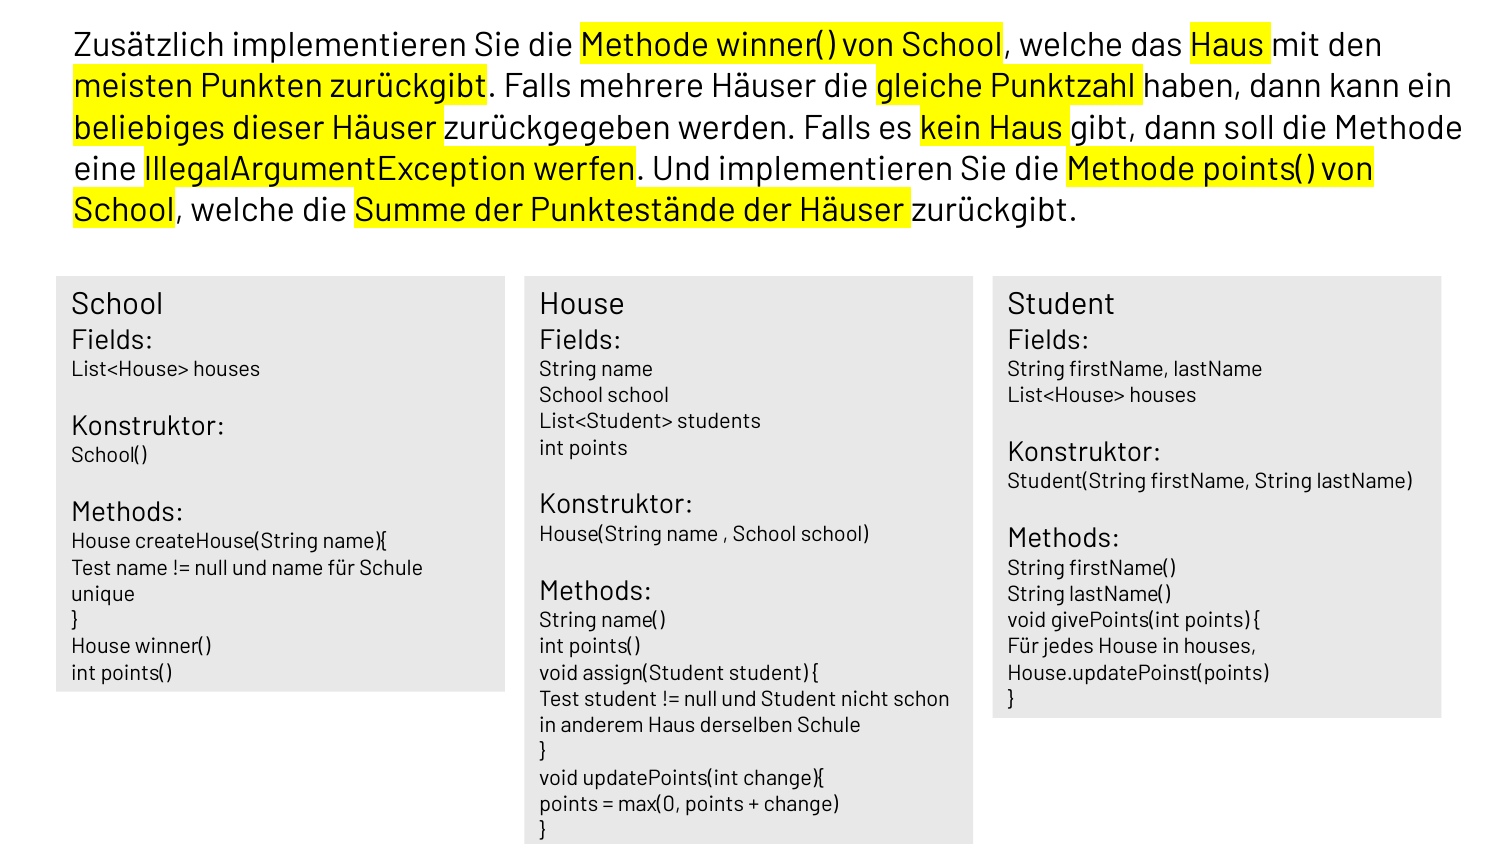

Zusätzlich implementieren Sie die Methode winner() von School, welche das Haus mit den meisten Punkten zurückgibt. Falls mehrere Häuser die gleiche Punktzahl haben, dann kann ein beliebiges dieser Häuser zurückgegeben werden. Falls es kein Haus gibt, dann soll die Methode eine IllegalArgumentException werfen. Und implementieren Sie die Methode points() von School, welche die Summe der Punktestände der Häuser zurückgibt.
House
Fields:
String name
School school
List<Student> students
int points

Konstruktor:
House(String name , School school)

Methods:
String name()
int points()
void assign(Student student) {
Test student != null und Student nicht schon in anderem Haus derselben Schule
}
void updatePoints(int change){
points = max(0, points + change)
}
Student
Fields:
String firstName, lastName
List<House> houses

Konstruktor:
Student(String firstName, String lastName)

Methods:
String firstName()
String lastName()
void givePoints(int points) {
Für jedes House in houses, House.updatePoinst(points)
}
School
Fields:
List<House> houses

Konstruktor:
School()

Methods:
House createHouse(String name){
Test name != null und name für Schule unique
}
House winner()
int points()